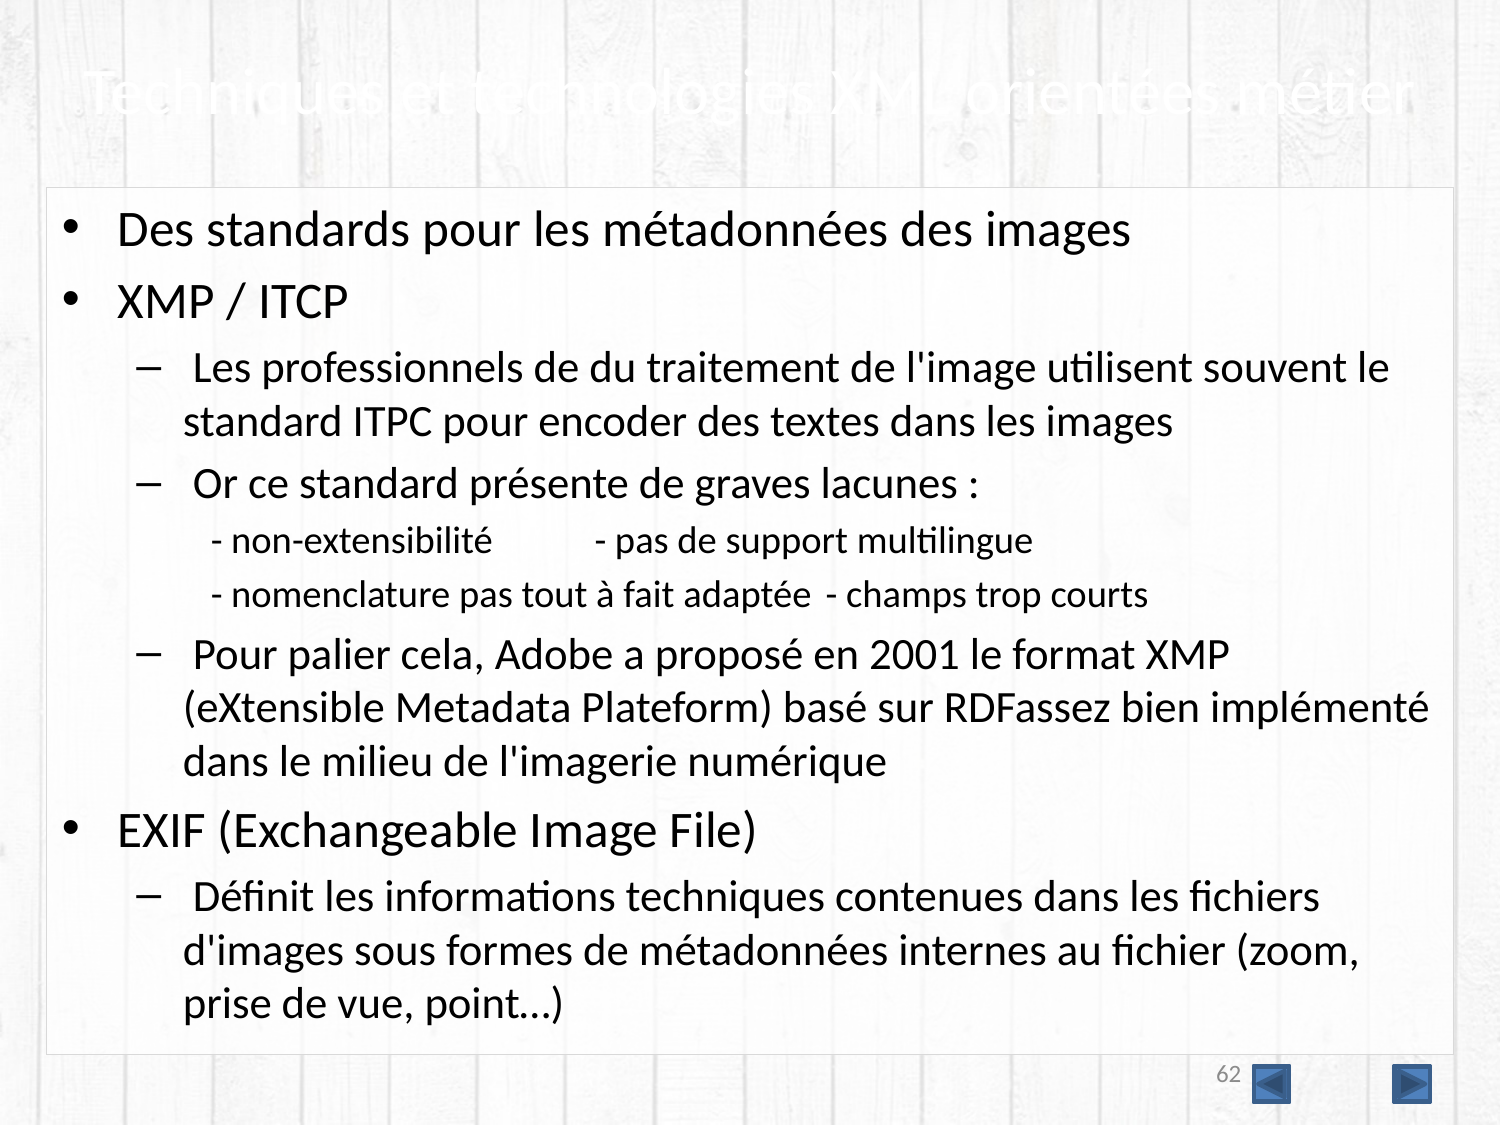

# Techniques et technologies XML orientées métier
Des standards pour les métadonnées des images
XMP / ITCP
 Les professionnels de du traitement de l'image utilisent souvent le standard ITPC pour encoder des textes dans les images
 Or ce standard présente de graves lacunes :
- non-extensibilité			- pas de support multilingue
- nomenclature pas tout à fait adaptée		- champs trop courts
 Pour palier cela, Adobe a proposé en 2001 le format XMP (eXtensible Metadata Plateform) basé sur RDFassez bien implémenté dans le milieu de l'imagerie numérique
EXIF (Exchangeable Image File)
 Définit les informations techniques contenues dans les fichiers d'images sous formes de métadonnées internes au fichier (zoom, prise de vue, point…)
62